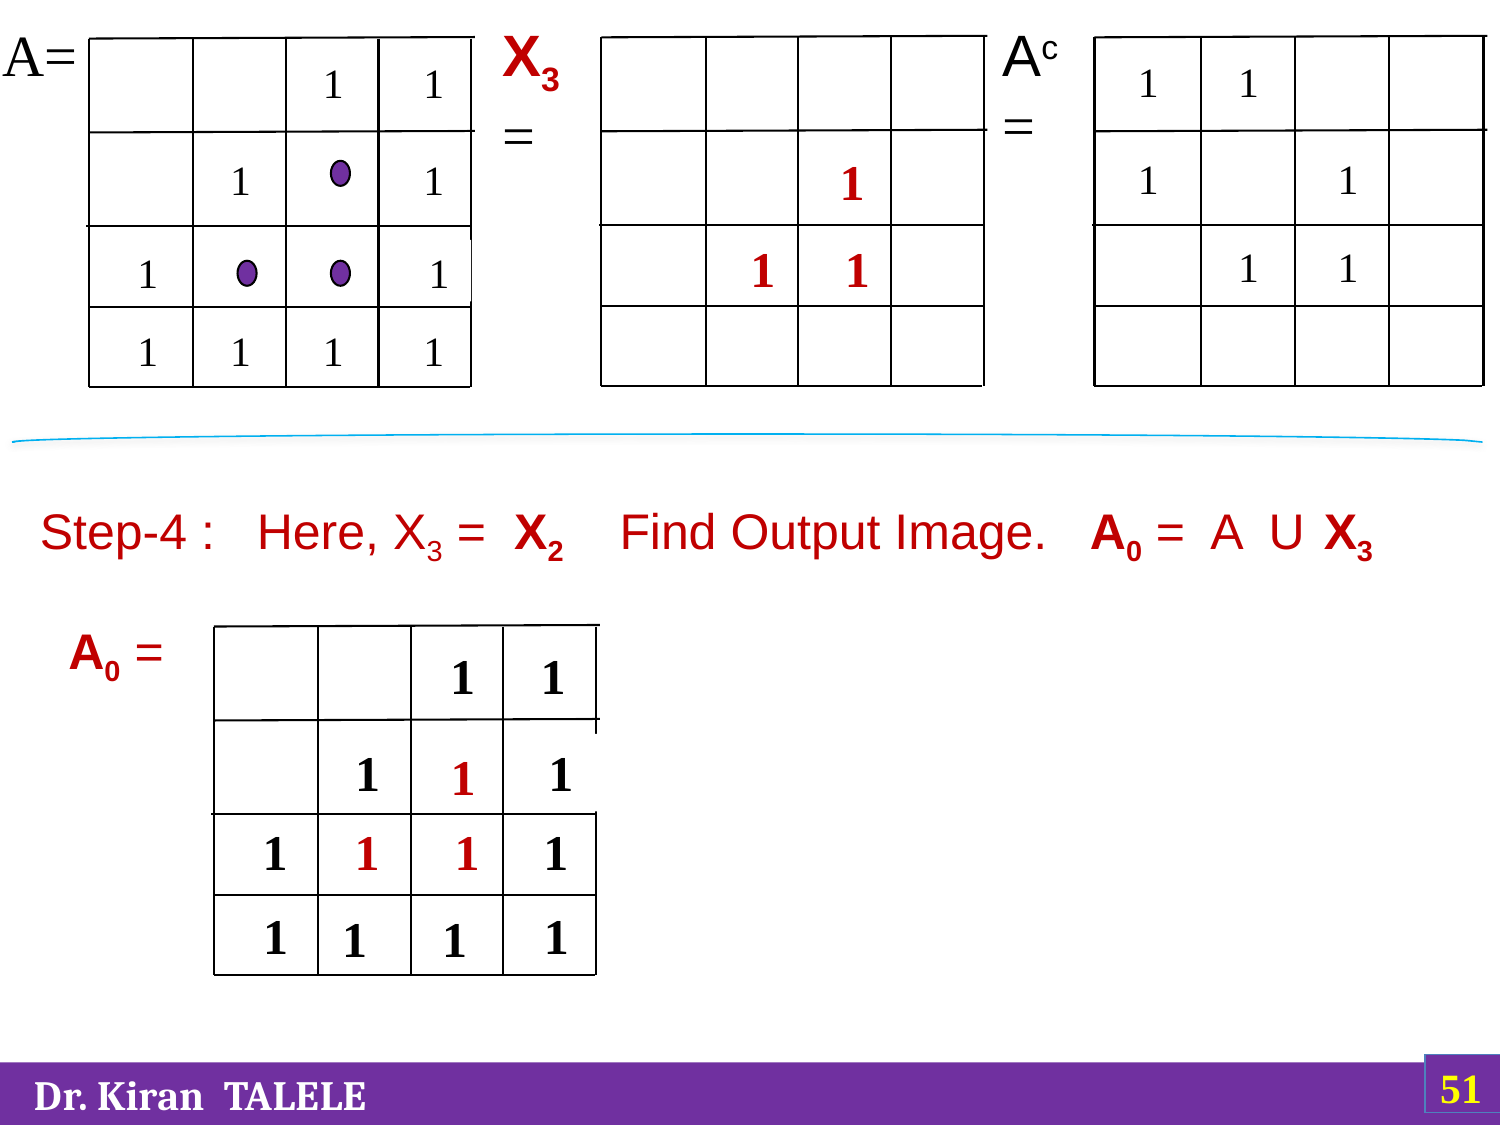

A=
X3 =
Ac =
 1
 1
 1
 1
 1
 1
 1
 1
 1
 1
 1
 1
 1
 1
 1

 1
 1
 1
 1

Step-4 :   Here, X3 =  X2    Find Output Image.   A0 =  A  U X3
 A0 =
 1
 1
 1
 1
 1
  1
 1
 1
 1
 1
  1
 1
 1
51
  Dr. Kiran  TALELE